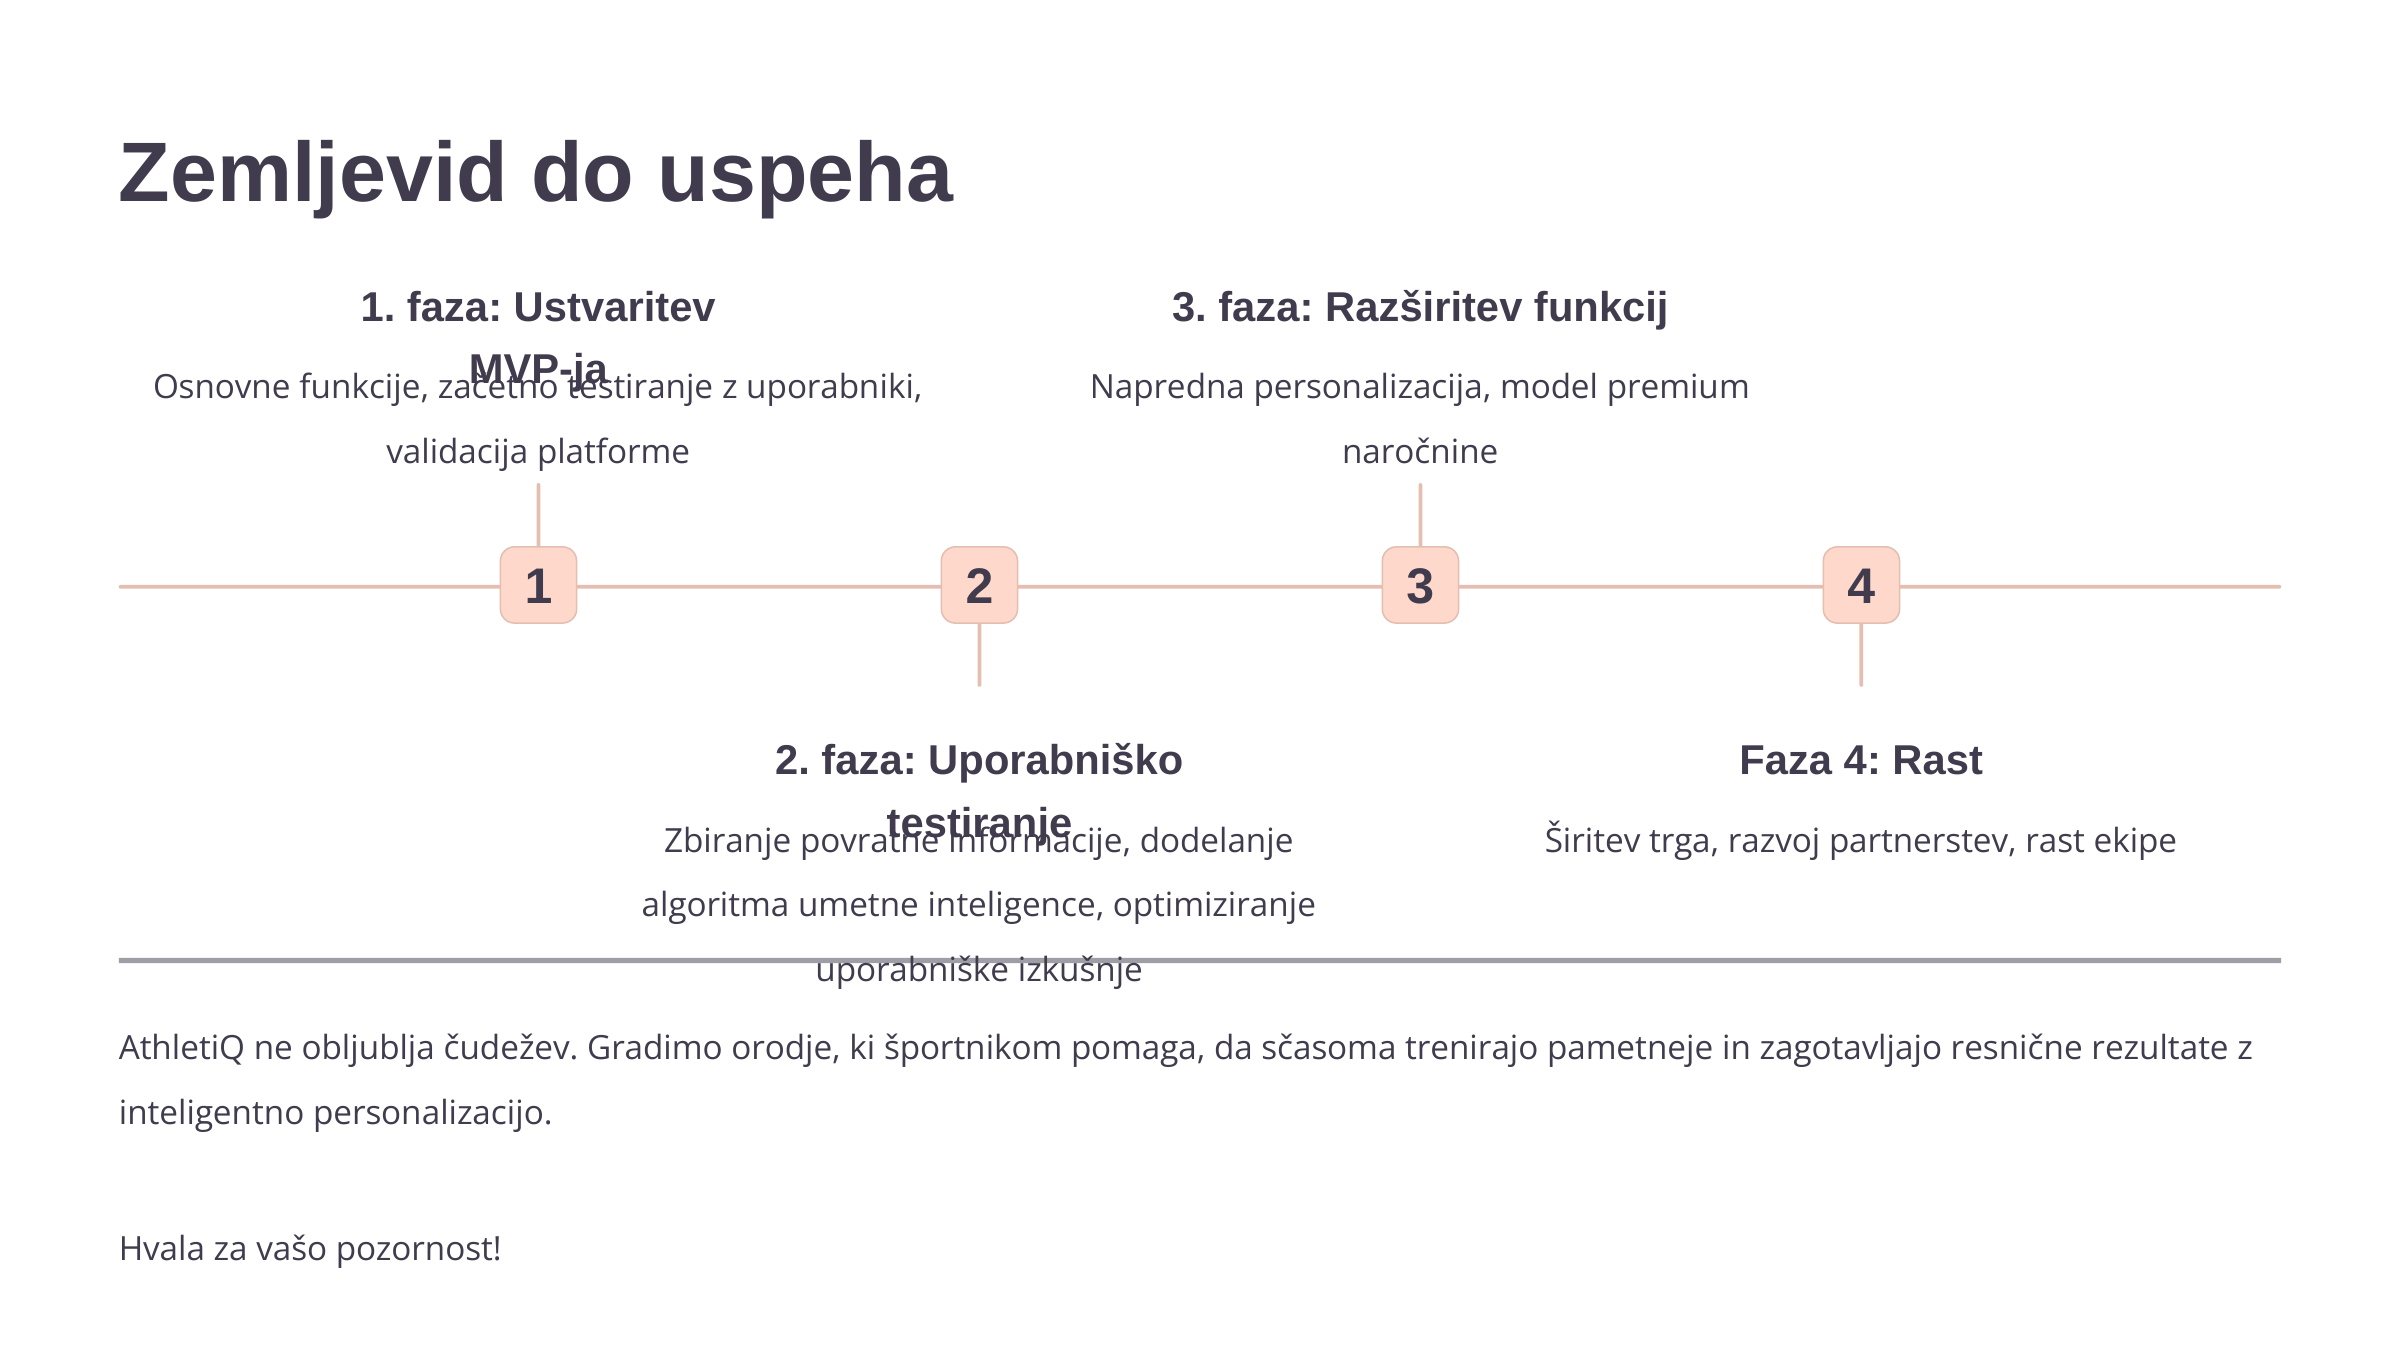

Zemljevid do uspeha
1. faza: Ustvaritev MVP-ja
3. faza: Razširitev funkcij
Osnovne funkcije, začetno testiranje z uporabniki, validacija platforme
Napredna personalizacija, model premium naročnine

1
2
3
4

2. faza: Uporabniško testiranje
Faza 4: Rast
Zbiranje povratne informacije, dodelanje algoritma umetne inteligence, optimiziranje uporabniške izkušnje
Širitev trga, razvoj partnerstev, rast ekipe

AthletiQ ne obljublja čudežev. Gradimo orodje, ki športnikom pomaga, da sčasoma trenirajo pametneje in zagotavljajo resnične rezultate z inteligentno personalizacijo.
Hvala za vašo pozornost!